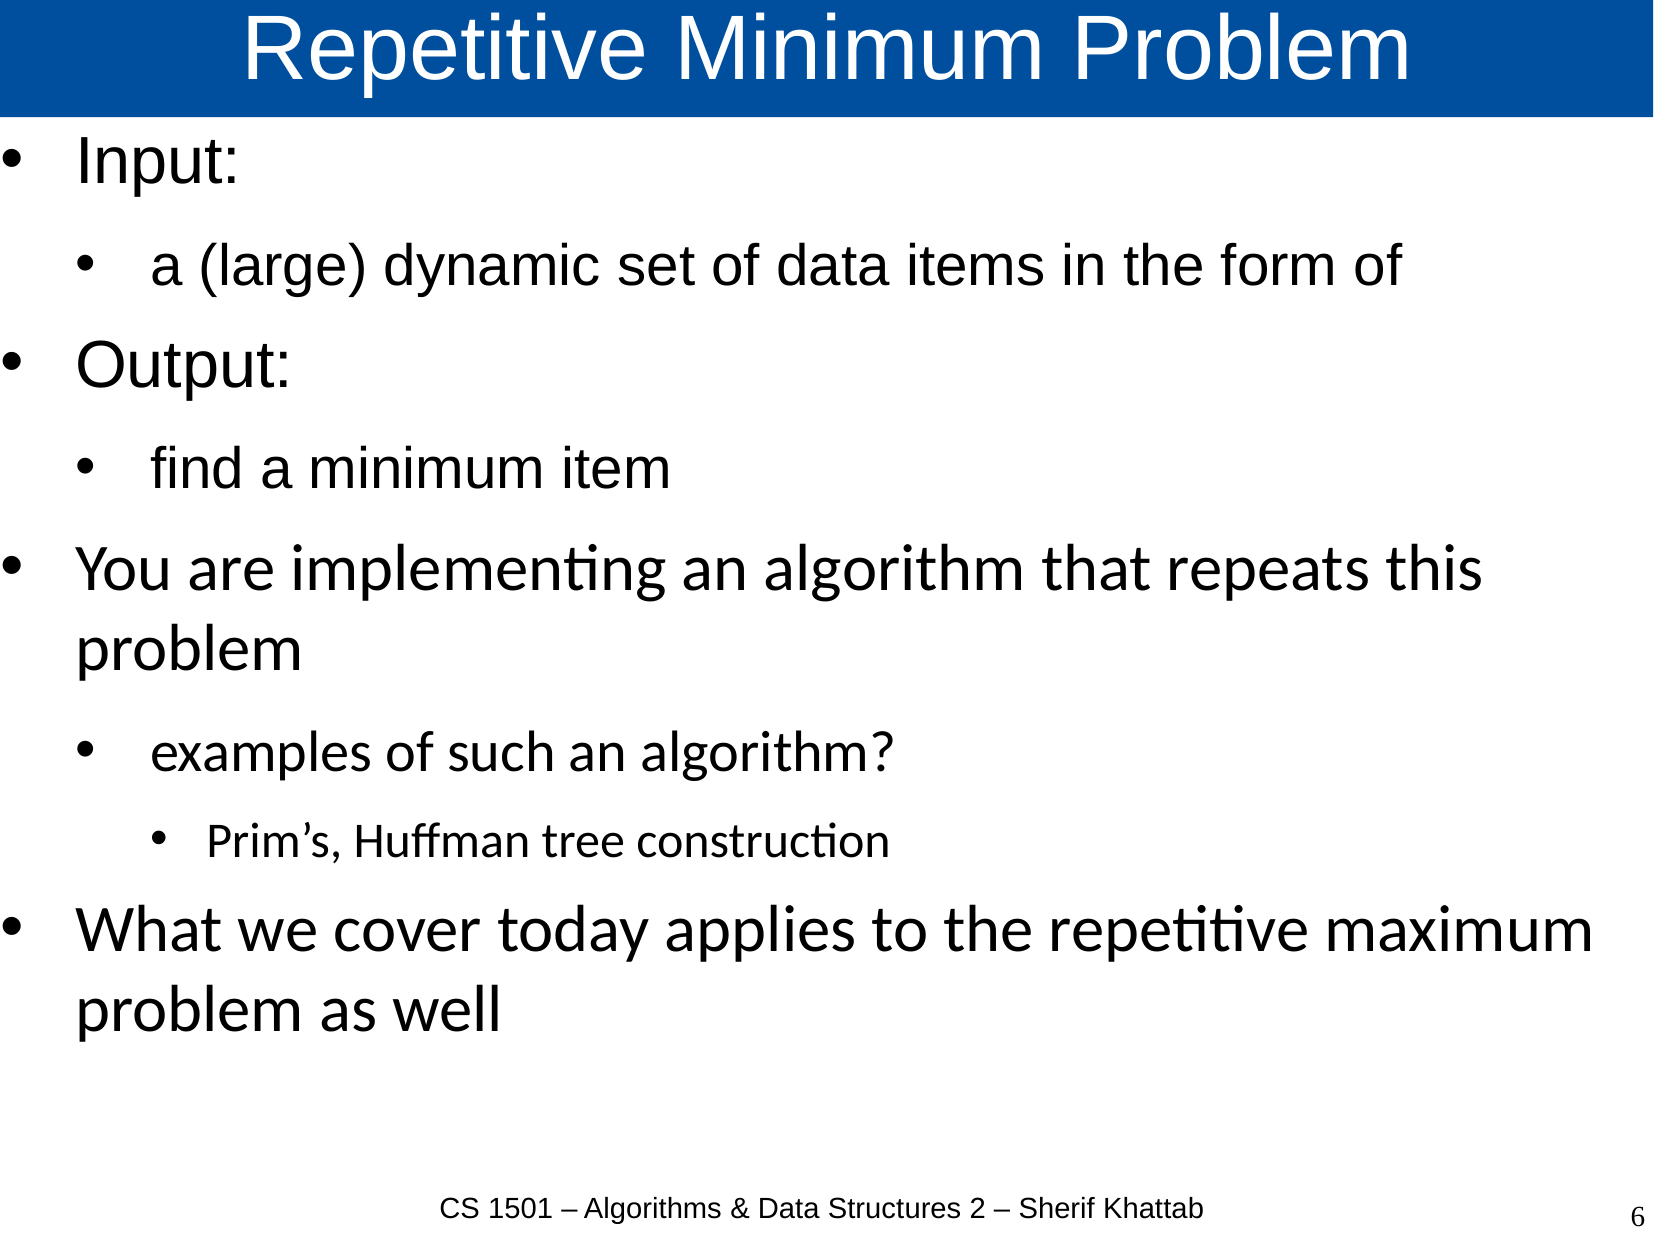

# Repetitive Minimum Problem
Input:
a (large) dynamic set of data items in the form of
Output:
find a minimum item
You are implementing an algorithm that repeats this problem
examples of such an algorithm?
Prim’s, Huffman tree construction
What we cover today applies to the repetitive maximum problem as well
CS 1501 – Algorithms & Data Structures 2 – Sherif Khattab
6